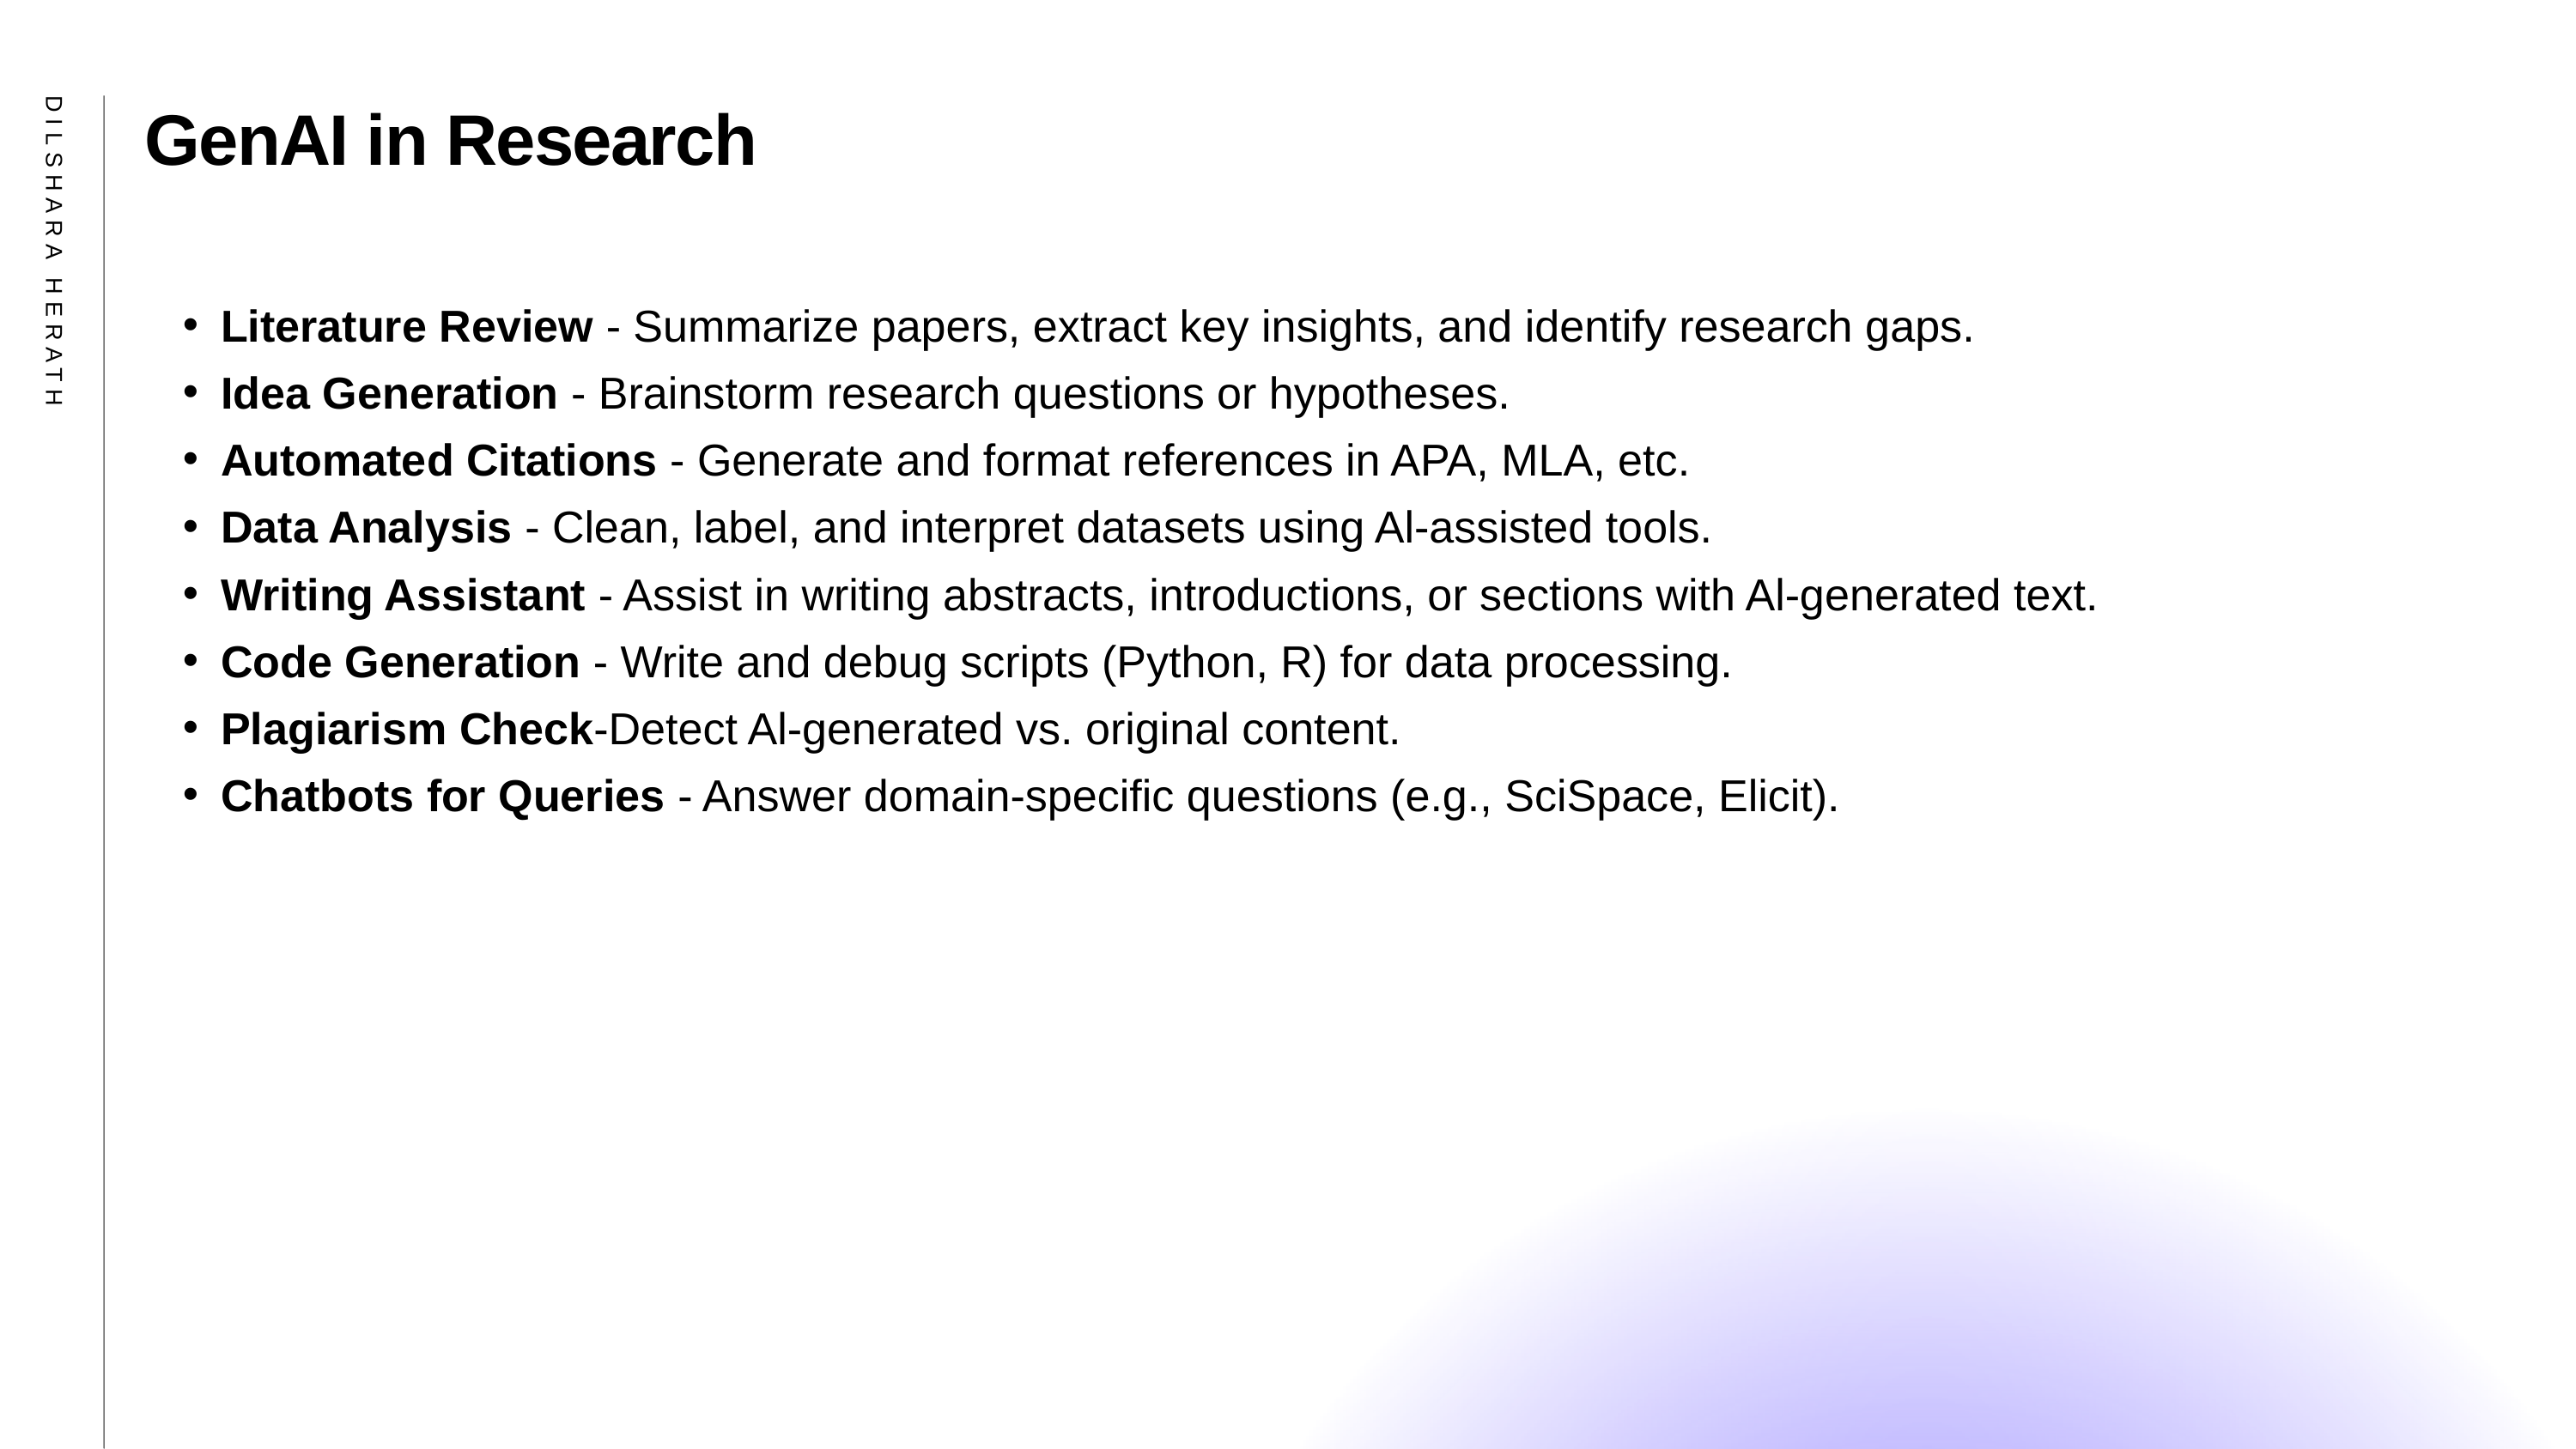

GenAI in Research
Literature Review - Summarize papers, extract key insights, and identify research gaps.
Idea Generation - Brainstorm research questions or hypotheses.
Automated Citations - Generate and format references in APA, MLA, etc.
Data Analysis - Clean, label, and interpret datasets using Al-assisted tools.
Writing Assistant - Assist in writing abstracts, introductions, or sections with Al-generated text.
Code Generation - Write and debug scripts (Python, R) for data processing.
Plagiarism Check-Detect Al-generated vs. original content.
Chatbots for Queries - Answer domain-specific questions (e.g., SciSpace, Elicit).
DILSHARA HERATH